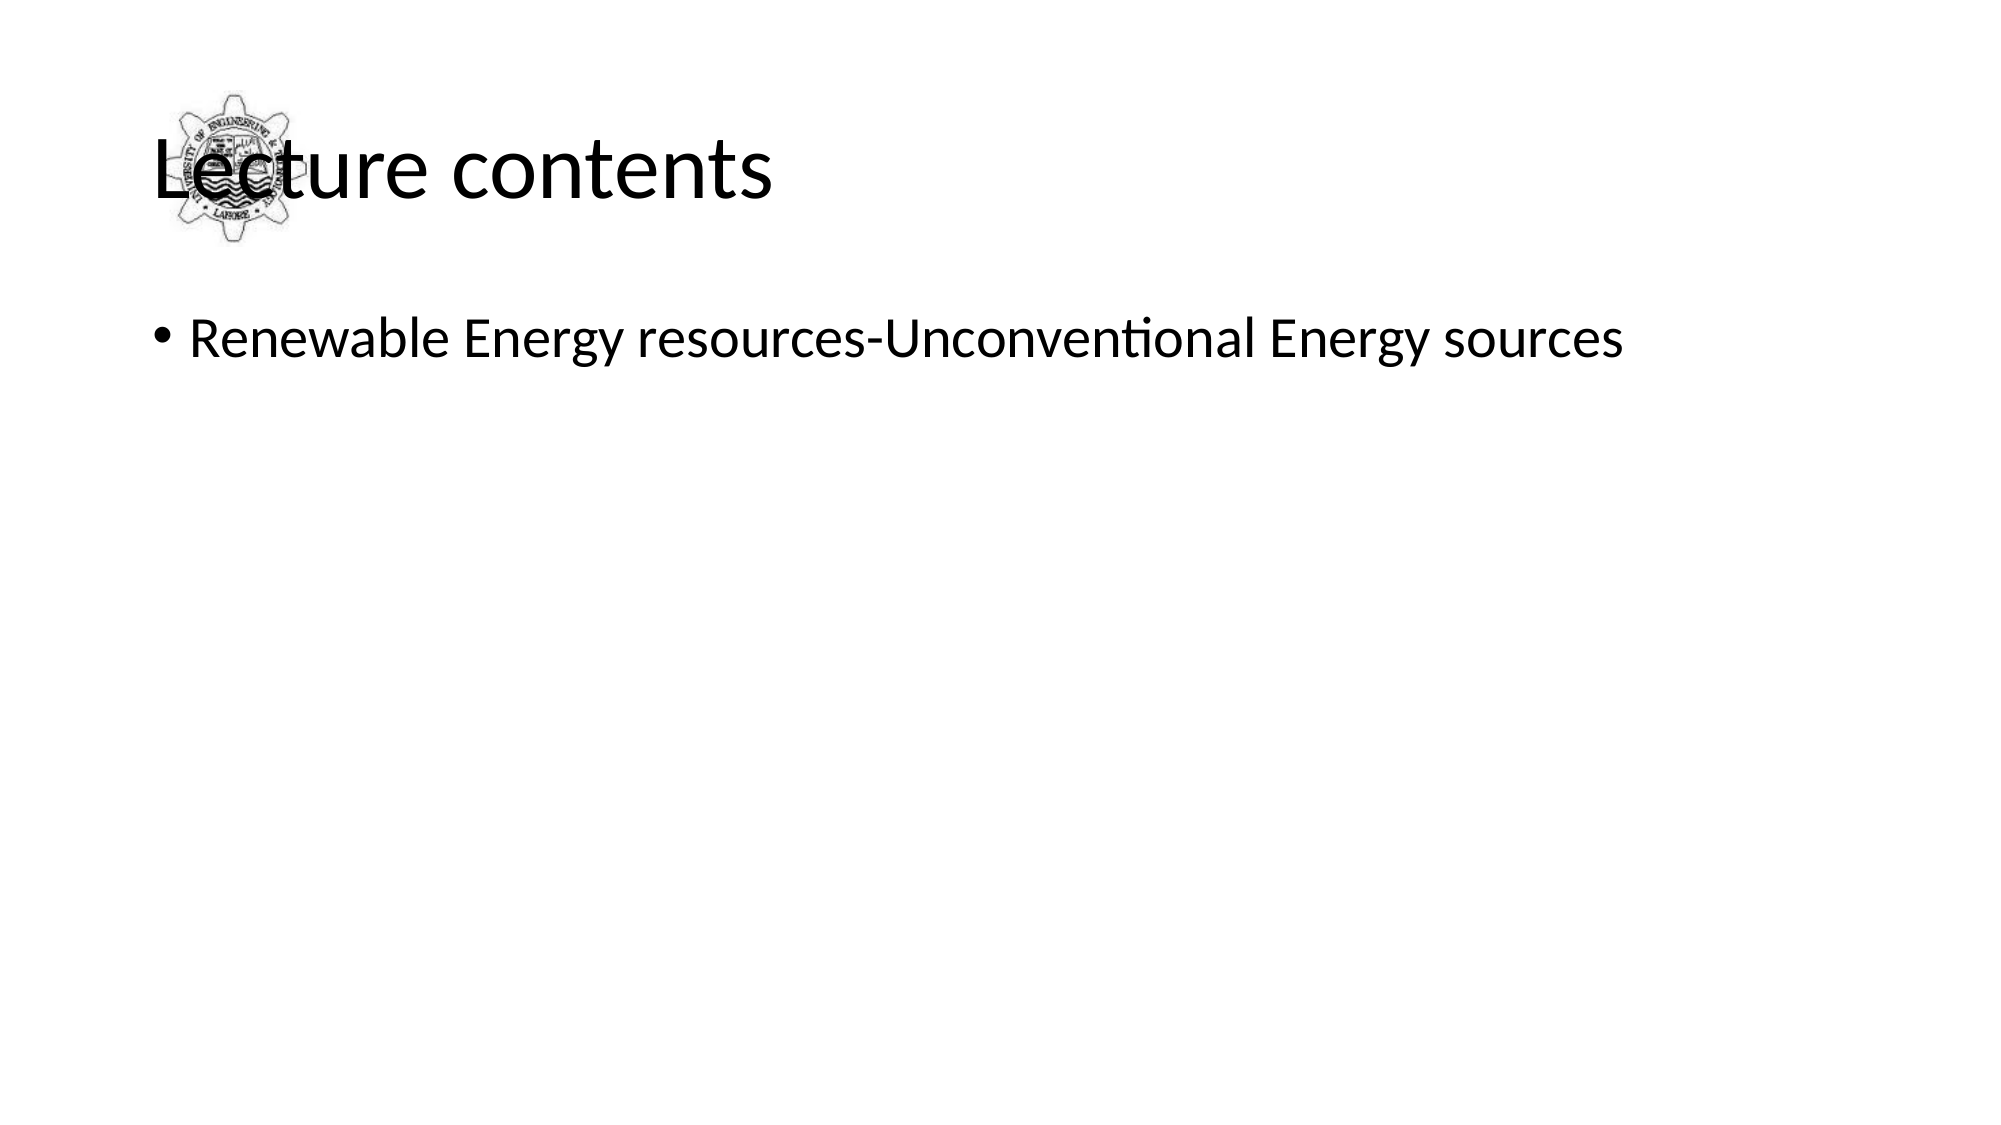

# Lecture contents
Renewable Energy resources-Unconventional Energy sources